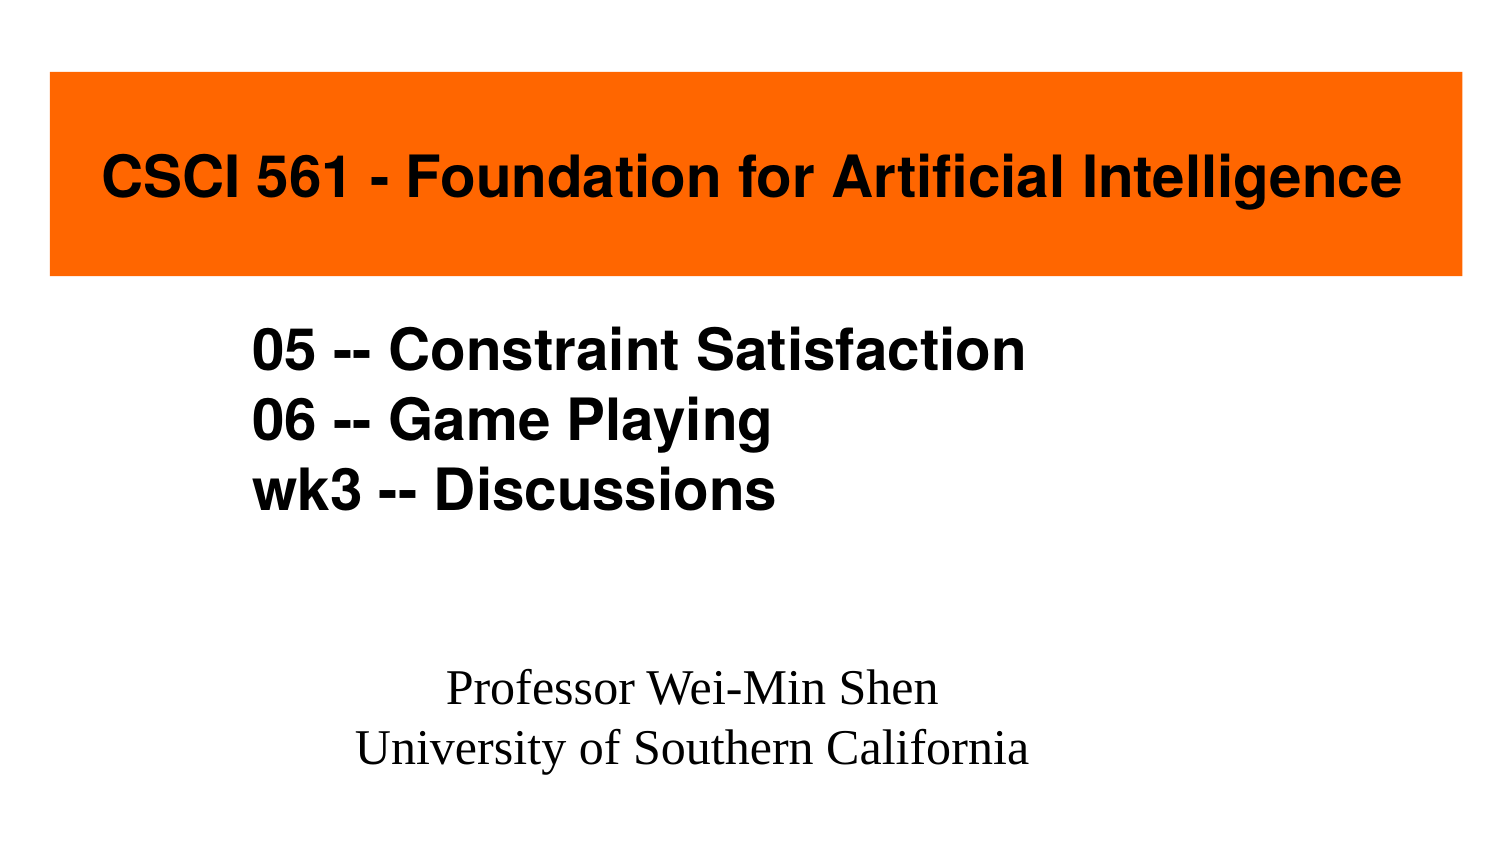

CSCI 561 - Foundation for Artificial Intelligence
# 05 -- Constraint Satisfaction 06 -- Game Playing wk3 -- Discussions
Professor Wei-Min Shen
University of Southern California